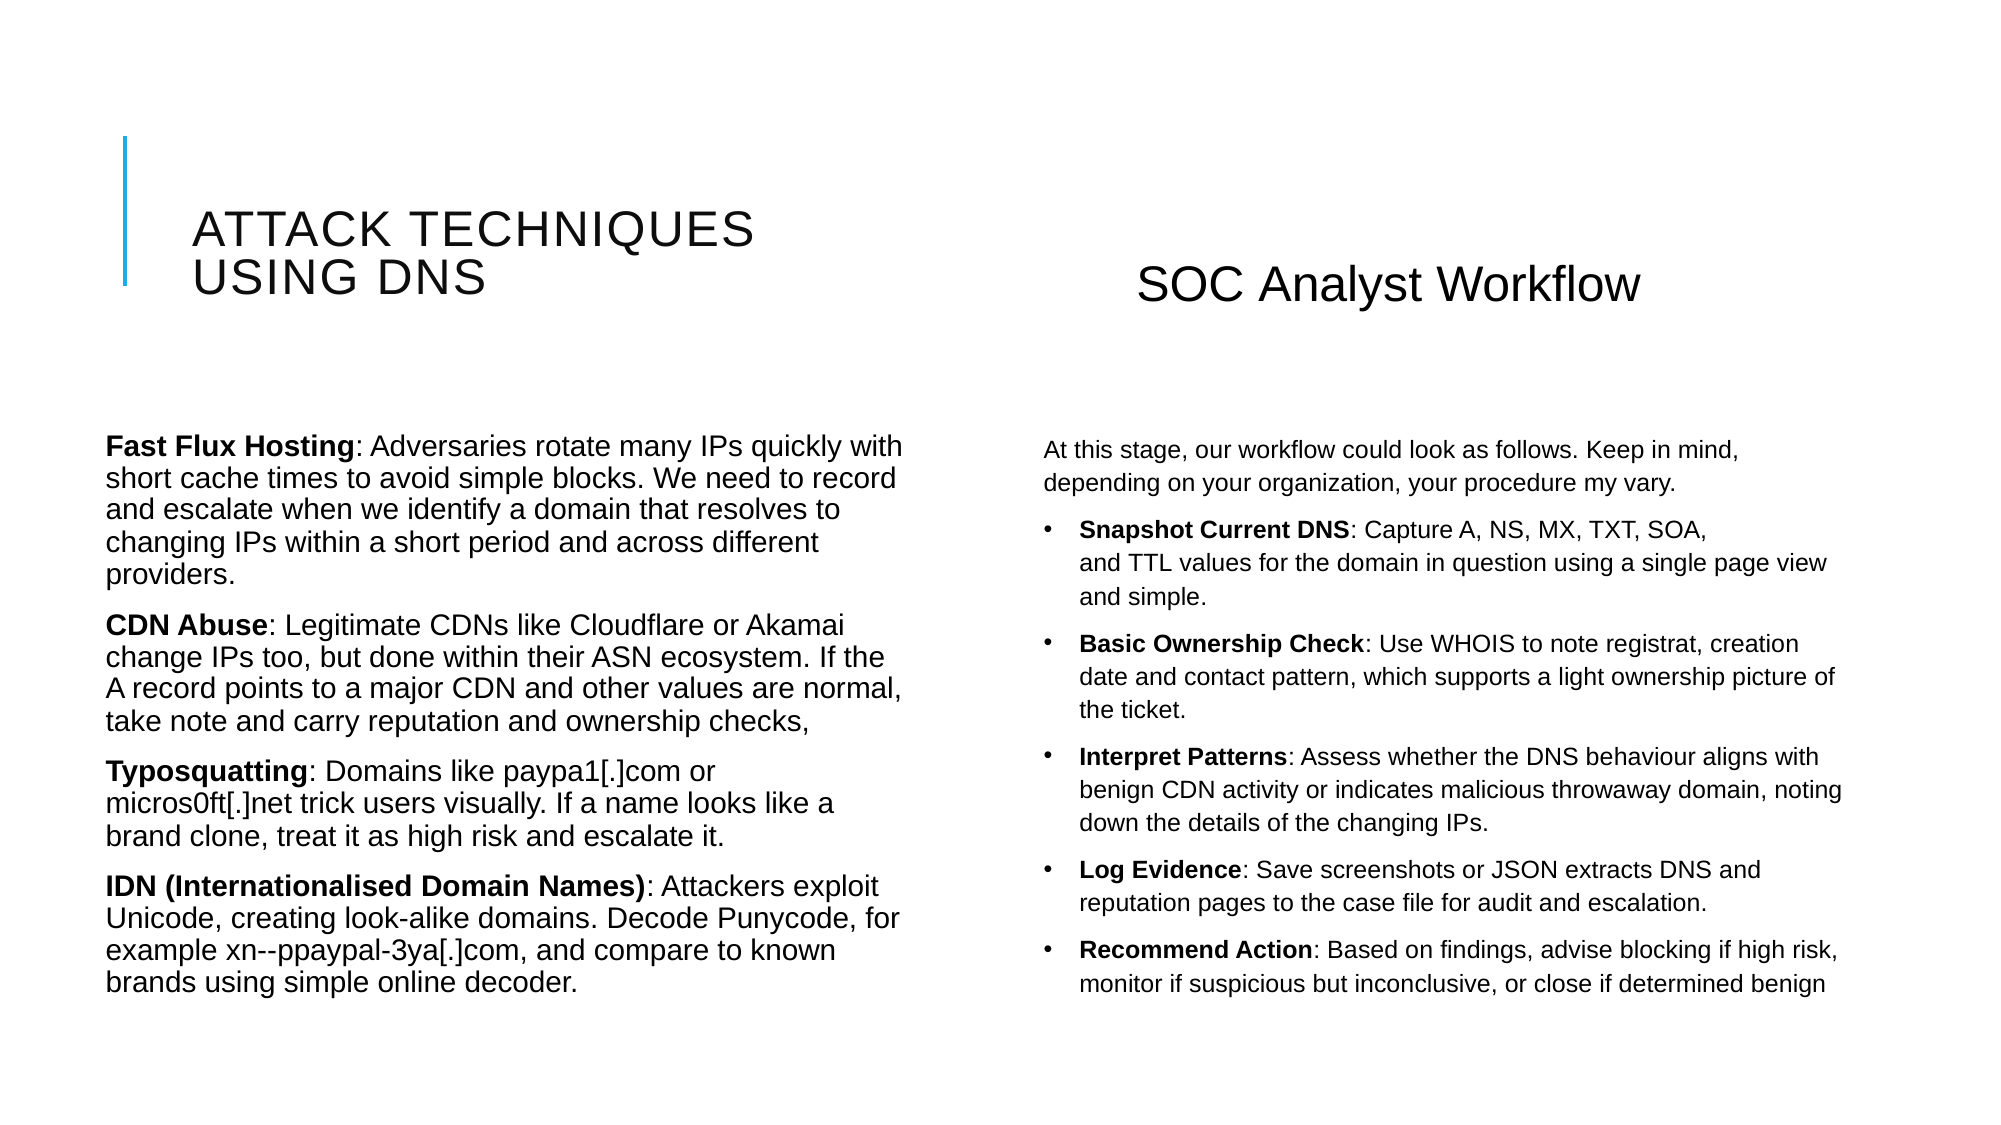

# Attack Techniques Using DNS
SOC Analyst Workflow

Fast Flux Hosting: Adversaries rotate many IPs quickly with short cache times to avoid simple blocks. We need to record and escalate when we identify a domain that resolves to changing IPs within a short period and across different providers.
CDN Abuse: Legitimate CDNs like Cloudflare or Akamai change IPs too, but done within their ASN ecosystem. If the A record points to a major CDN and other values are normal, take note and carry reputation and ownership checks,
Typosquatting: Domains like paypa1[.]com or micros0ft[.]net trick users visually. If a name looks like a brand clone, treat it as high risk and escalate it.
IDN (Internationalised Domain Names): Attackers exploit Unicode, creating look-alike domains. Decode Punycode, for example xn--ppaypal-3ya[.]com, and compare to known brands using simple online decoder.

At this stage, our workflow could look as follows. Keep in mind, depending on your organization, your procedure my vary.
Snapshot Current DNS: Capture A, NS, MX, TXT, SOA, and TTL values for the domain in question using a single page view and simple.
Basic Ownership Check: Use WHOIS to note registrat, creation date and contact pattern, which supports a light ownership picture of the ticket.
Interpret Patterns: Assess whether the DNS behaviour aligns with benign CDN activity or indicates malicious throwaway domain, noting down the details of the changing IPs.
Log Evidence: Save screenshots or JSON extracts DNS and reputation pages to the case file for audit and escalation.
Recommend Action: Based on findings, advise blocking if high risk, monitor if suspicious but inconclusive, or close if determined benign